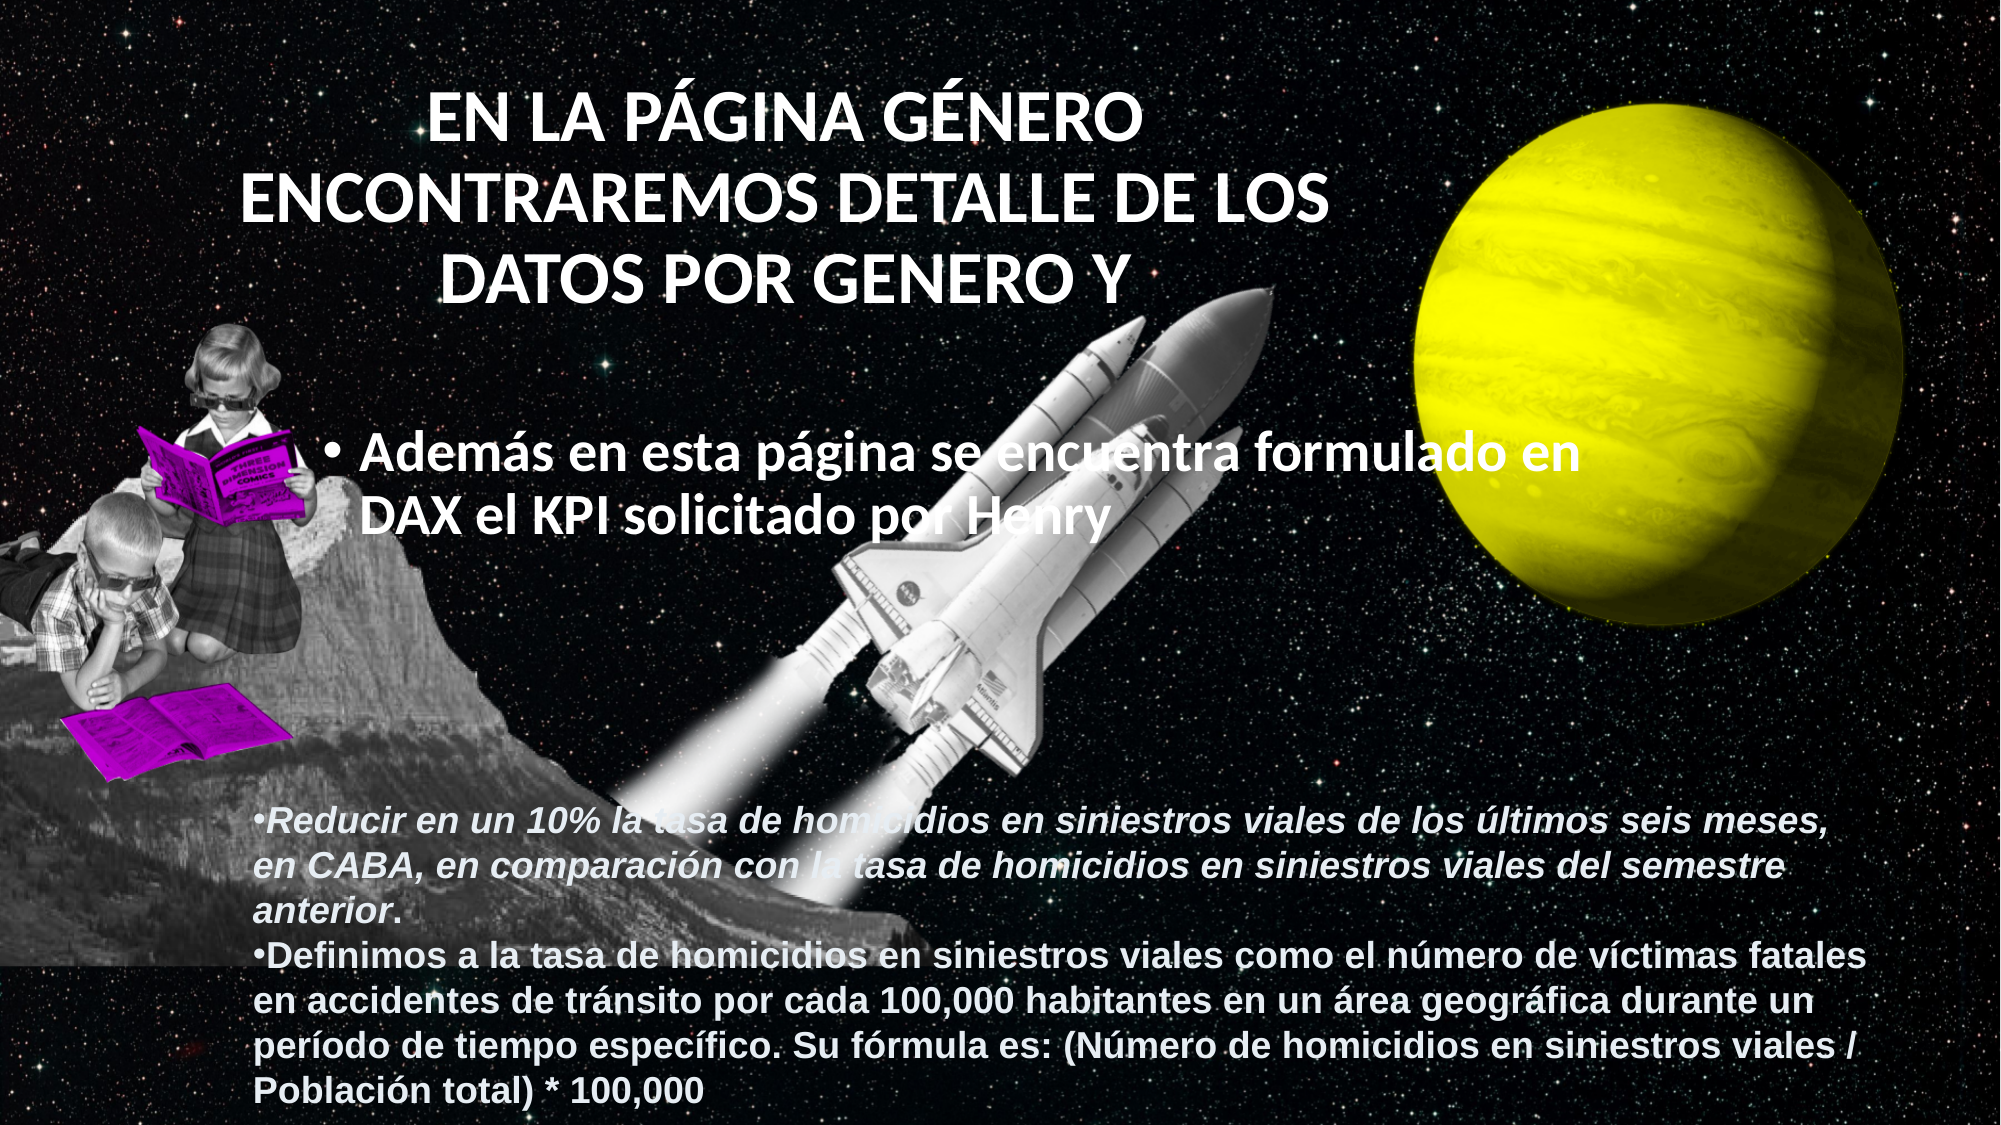

# EN LA PÁGINA GÉNERO ENCONTRAREMOS DETALLE DE LOS DATOS POR GENERO Y
Además en esta página se encuentra formulado en DAX el KPI solicitado por Henry

Reducir en un 10% la tasa de homicidios en siniestros viales de los últimos seis meses, en CABA, en comparación con la tasa de homicidios en siniestros viales del semestre anterior.
Definimos a la tasa de homicidios en siniestros viales como el número de víctimas fatales en accidentes de tránsito por cada 100,000 habitantes en un área geográfica durante un período de tiempo específico. Su fórmula es: (Número de homicidios en siniestros viales / Población total) * 100,000